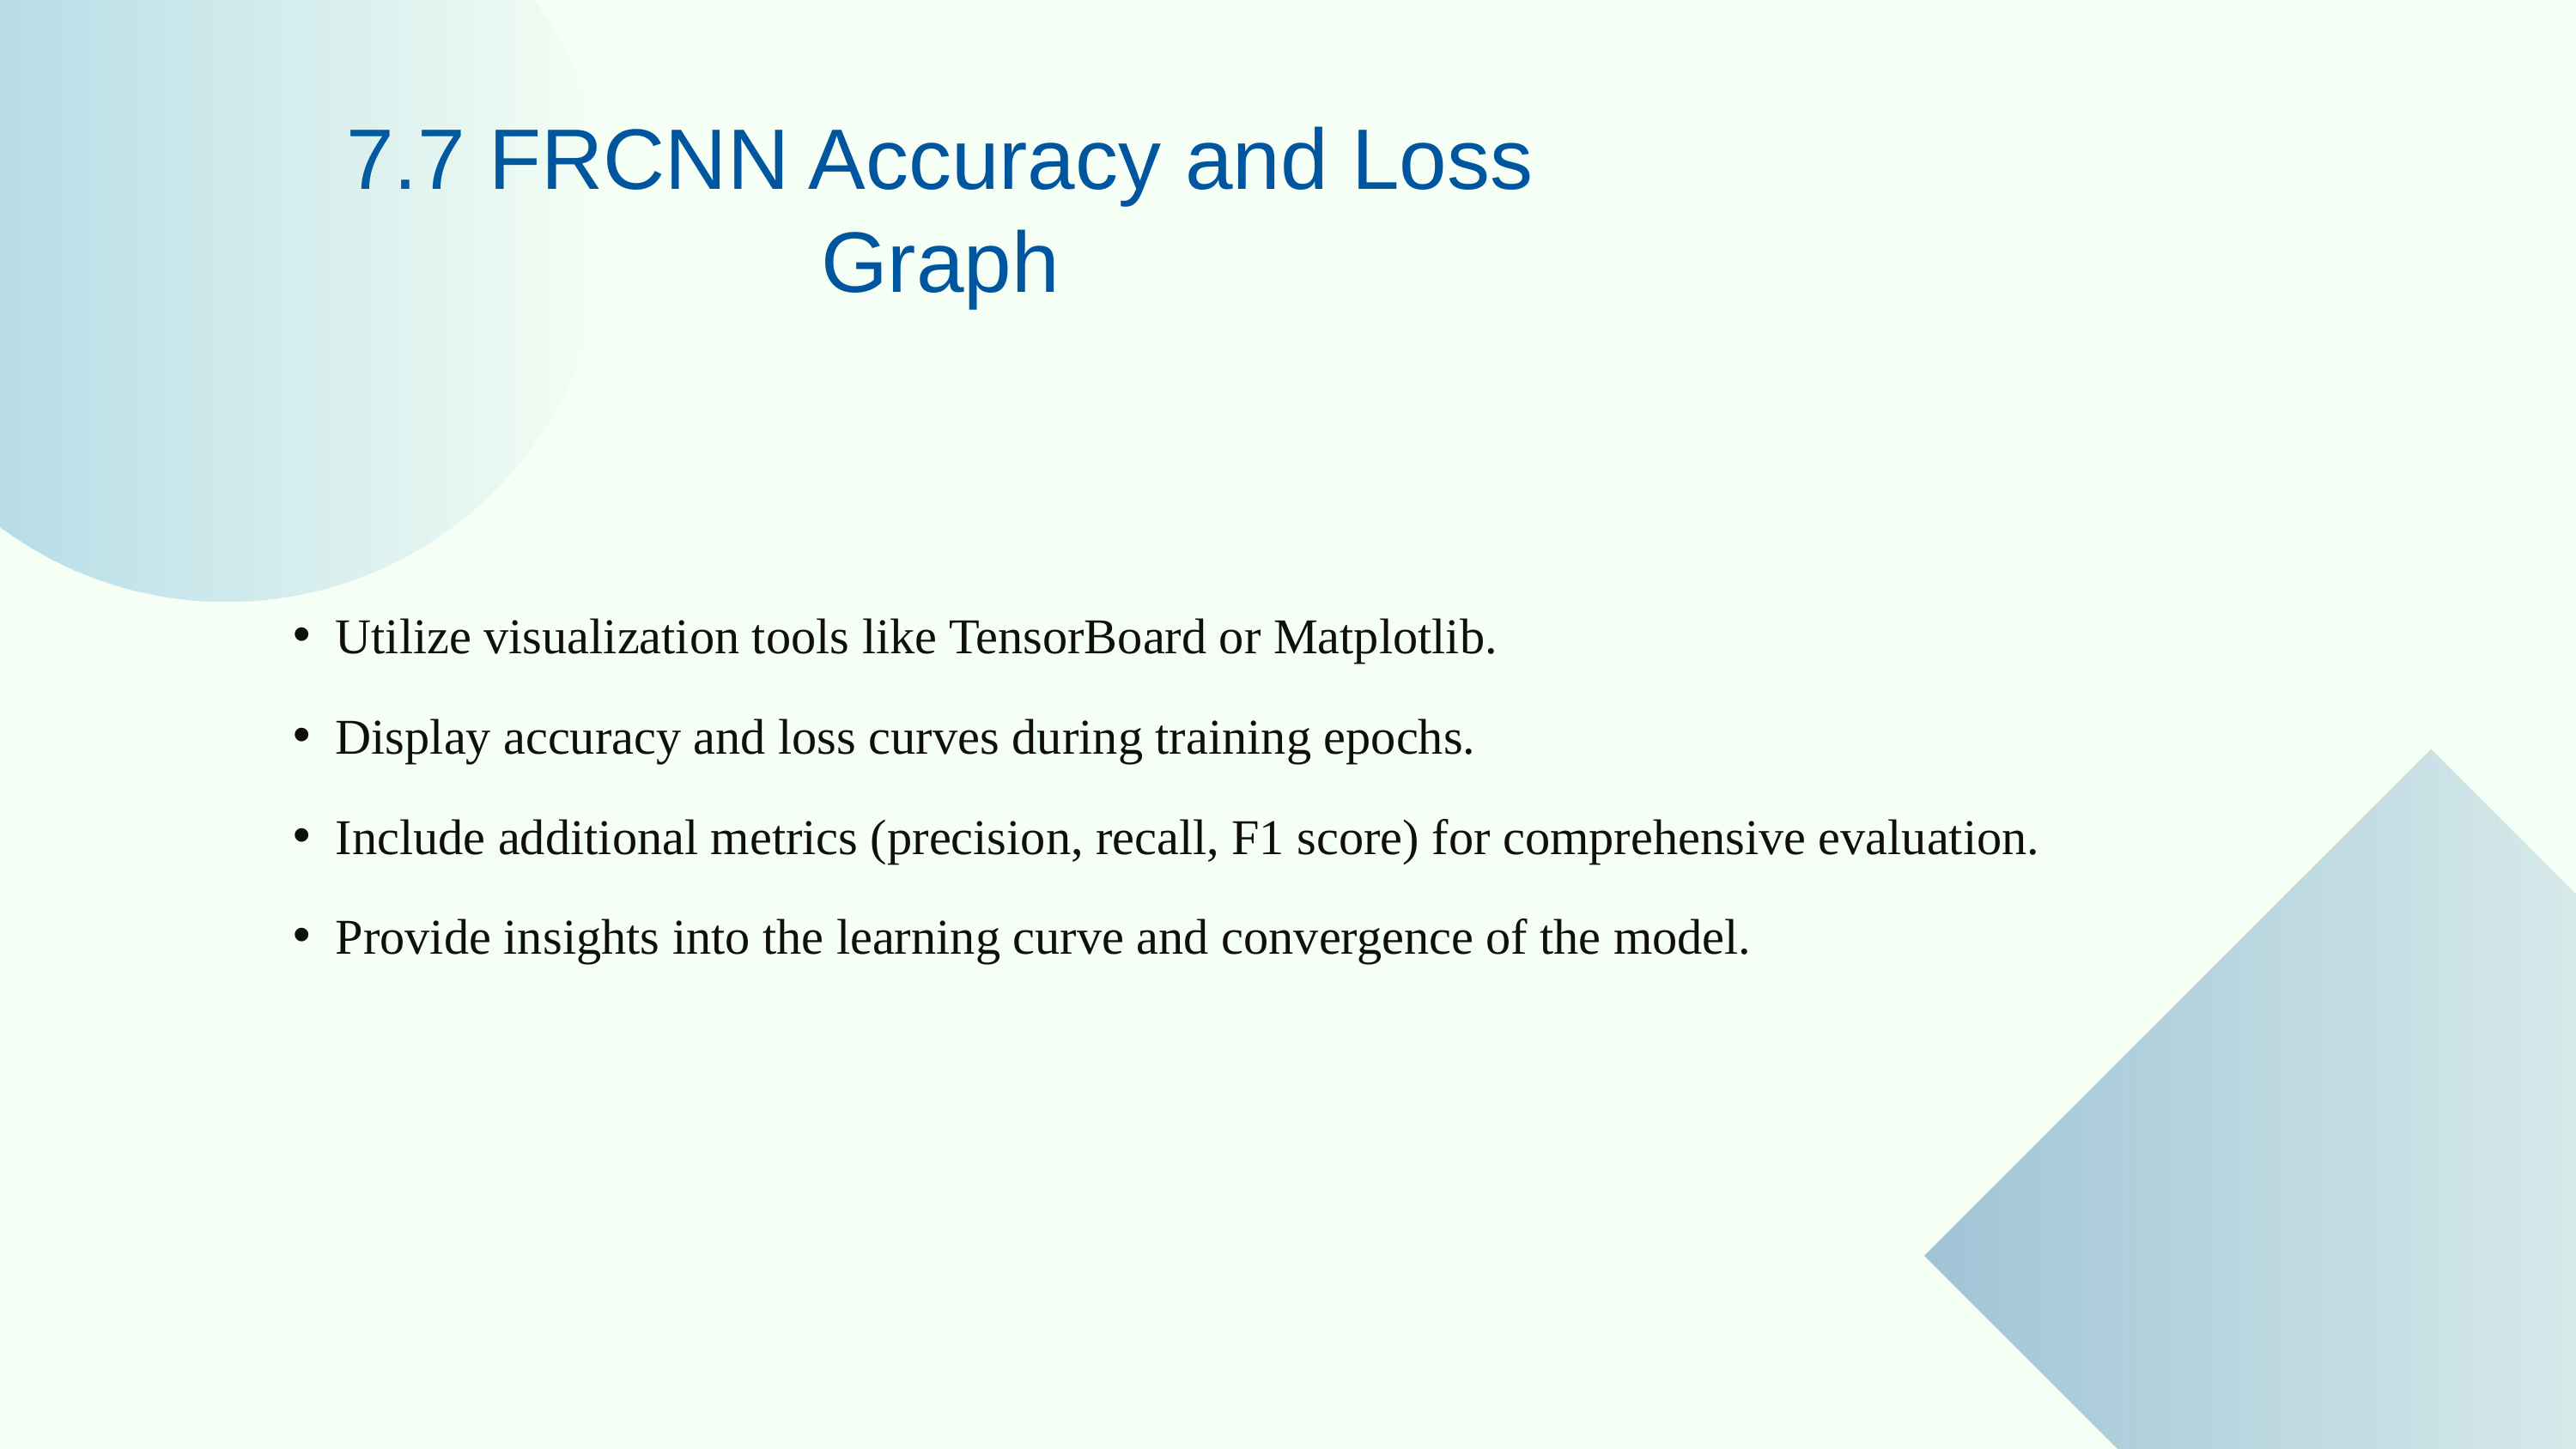

7.7 FRCNN Accuracy and Loss Graph
Utilize visualization tools like TensorBoard or Matplotlib.
Display accuracy and loss curves during training epochs.
Include additional metrics (precision, recall, F1 score) for comprehensive evaluation.
Provide insights into the learning curve and convergence of the model.